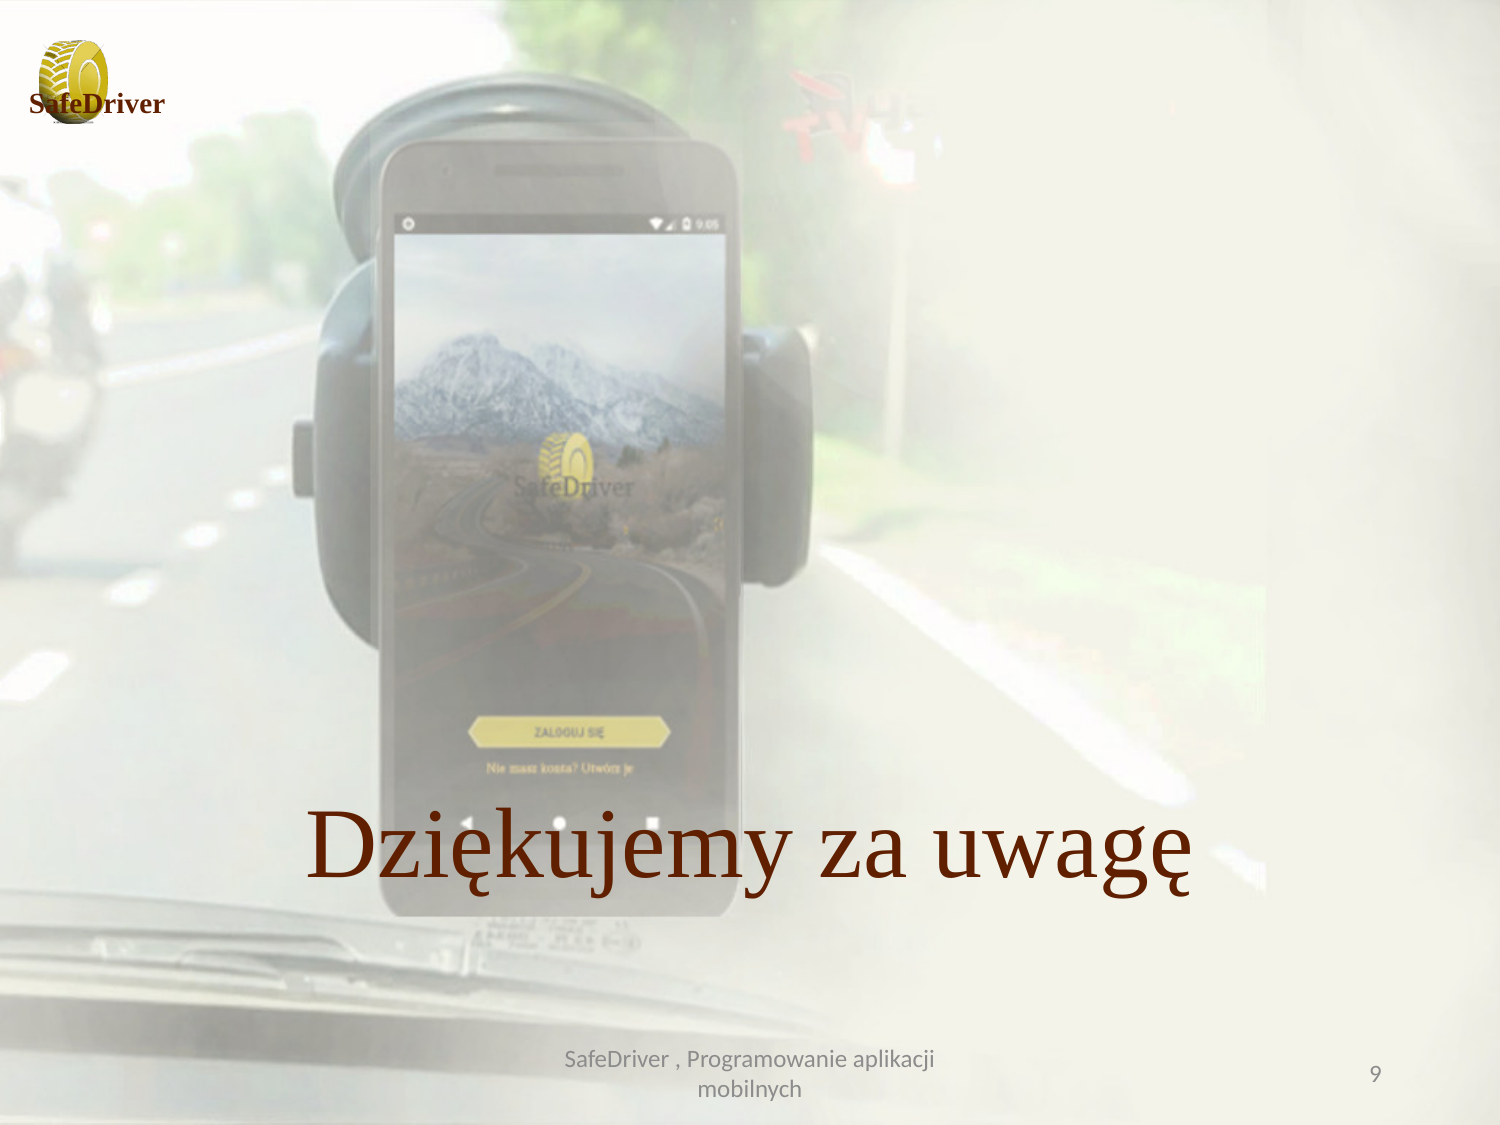

SafeDriver , Programowanie aplikacji mobilnych
9

Dziękujemy za uwagę